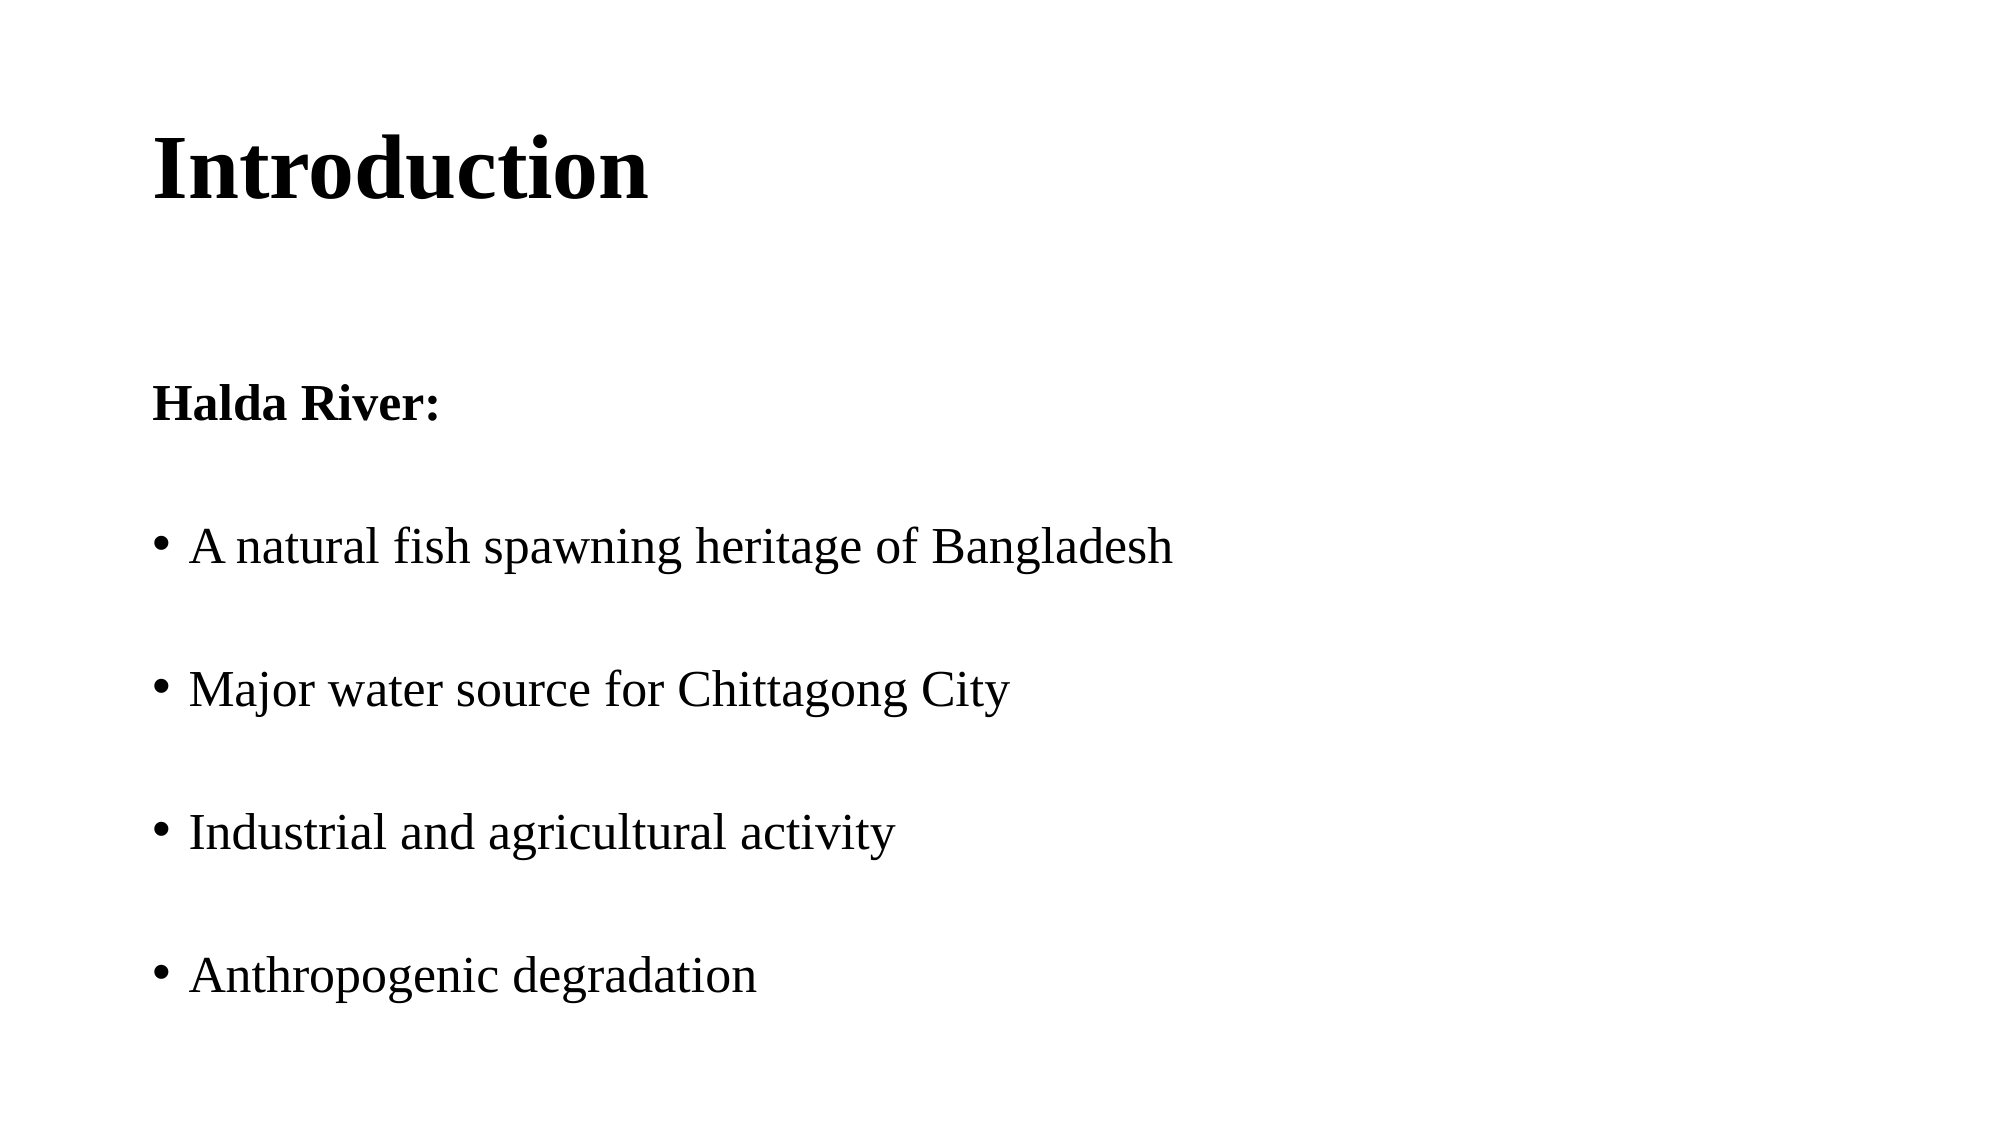

# Introduction
Halda River:
A natural fish spawning heritage of Bangladesh
Major water source for Chittagong City
Industrial and agricultural activity
Anthropogenic degradation